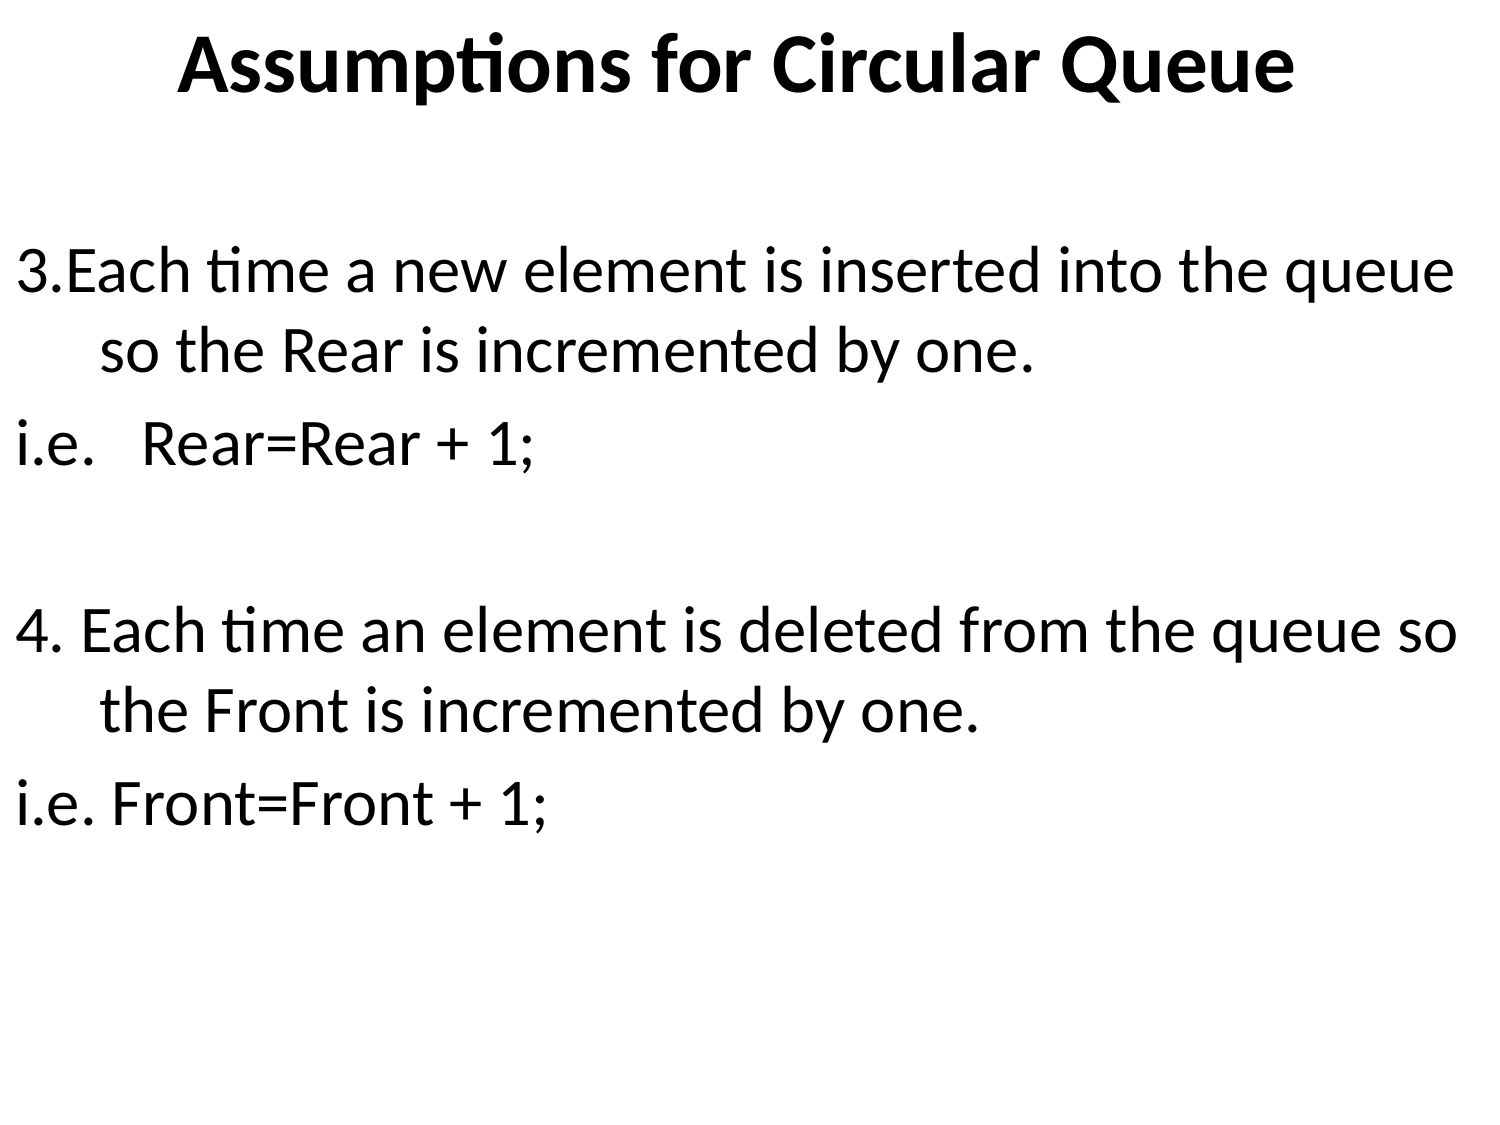

# Assumptions for Circular Queue

3.Each time a new element is inserted into the queue so the Rear is incremented by one.
i.e.   Rear=Rear + 1;

4. Each time an element is deleted from the queue so the Front is incremented by one.
i.e. Front=Front + 1;